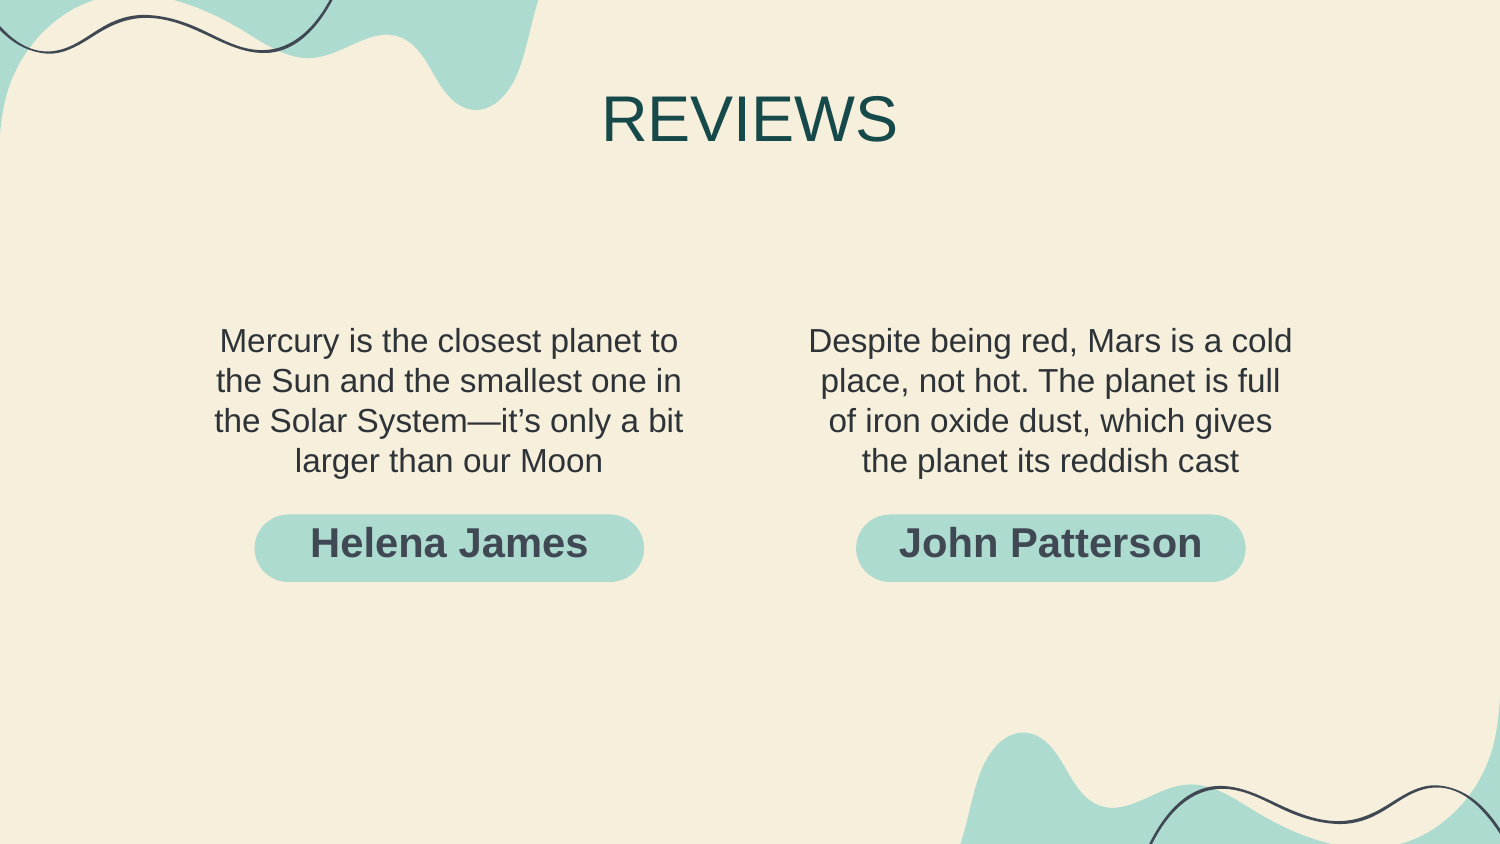

REVIEWS
Despite being red, Mars is a cold place, not hot. The planet is full of iron oxide dust, which gives the planet its reddish cast
Mercury is the closest planet to the Sun and the smallest one in the Solar System—it’s only a bit larger than our Moon

# Helena James
John Patterson